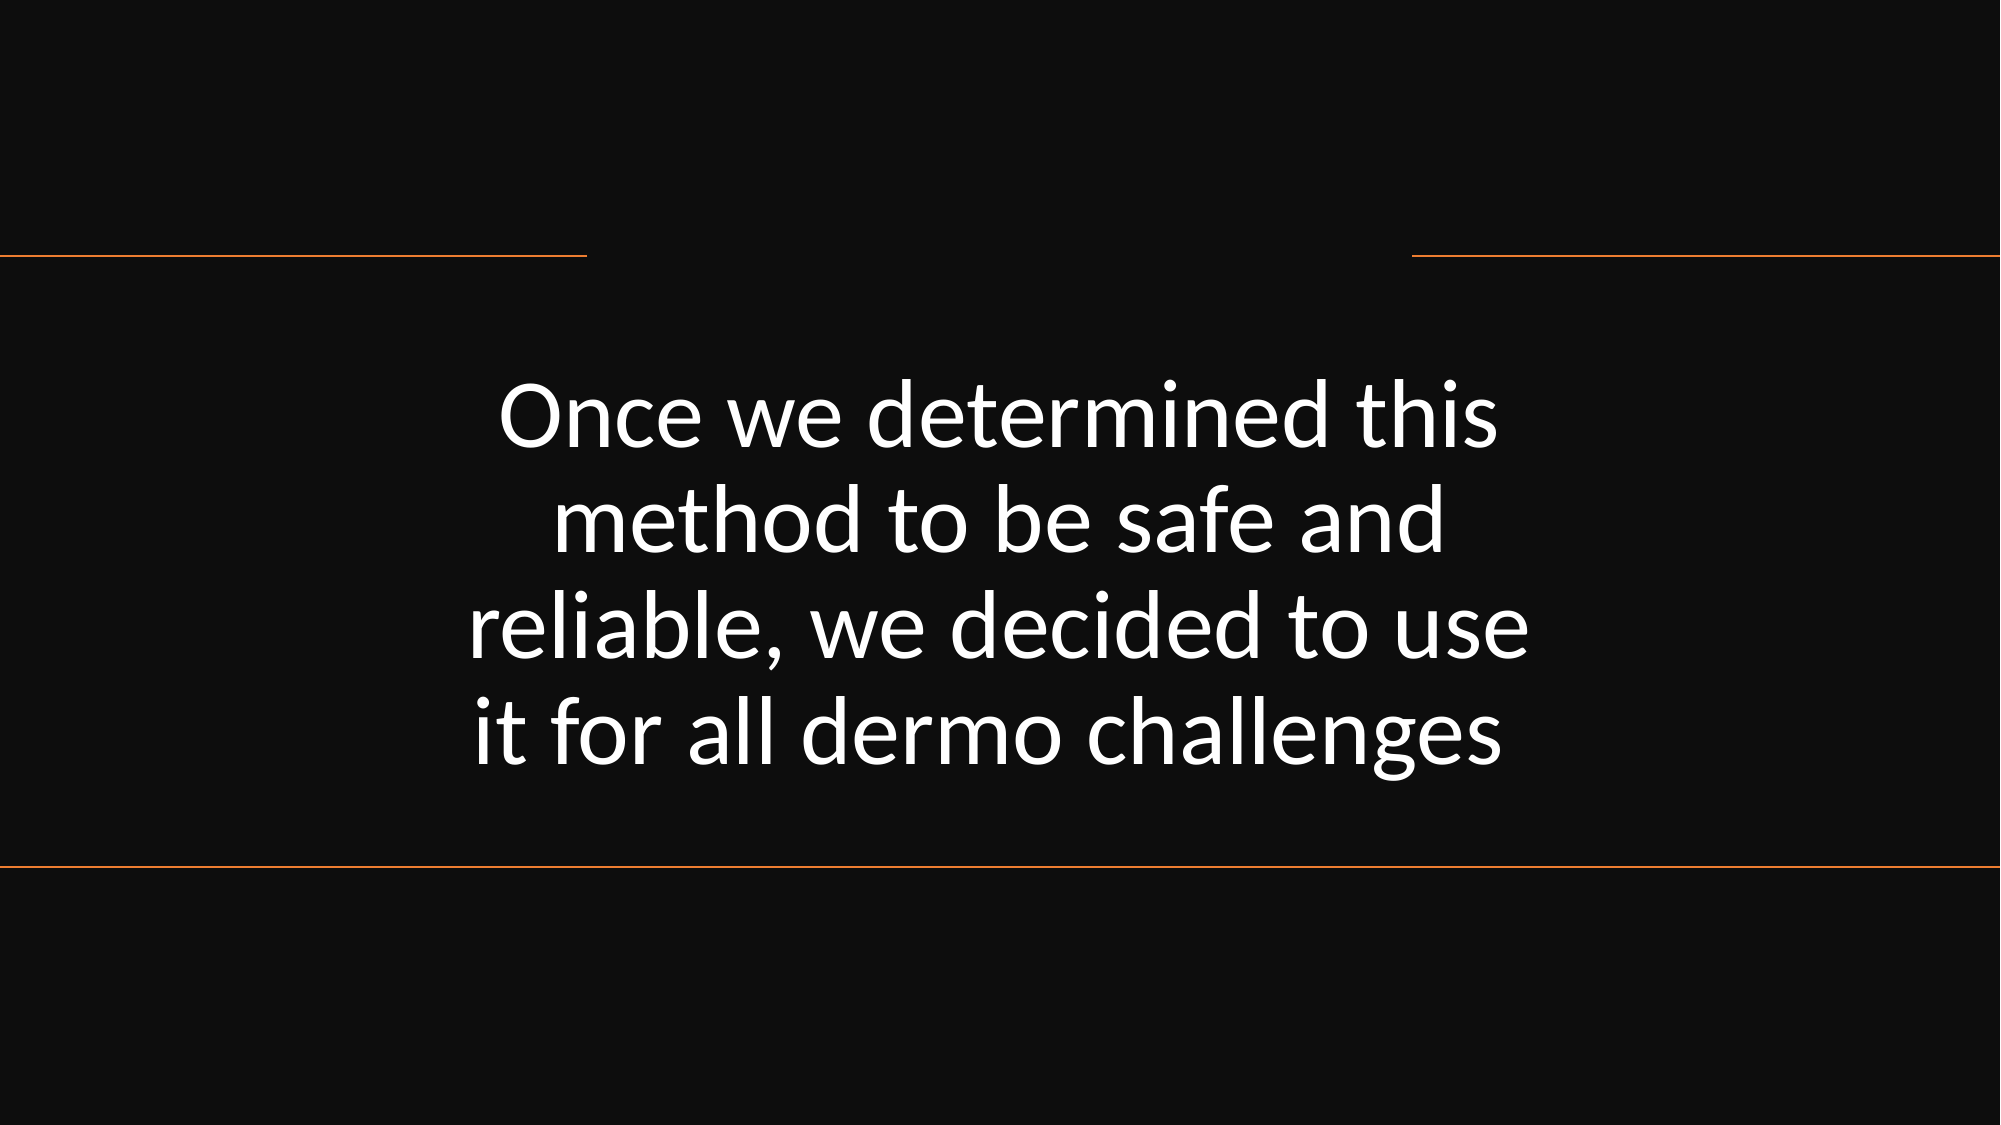

# Once we determined this method to be safe and reliable, we decided to use it for all dermo challenges